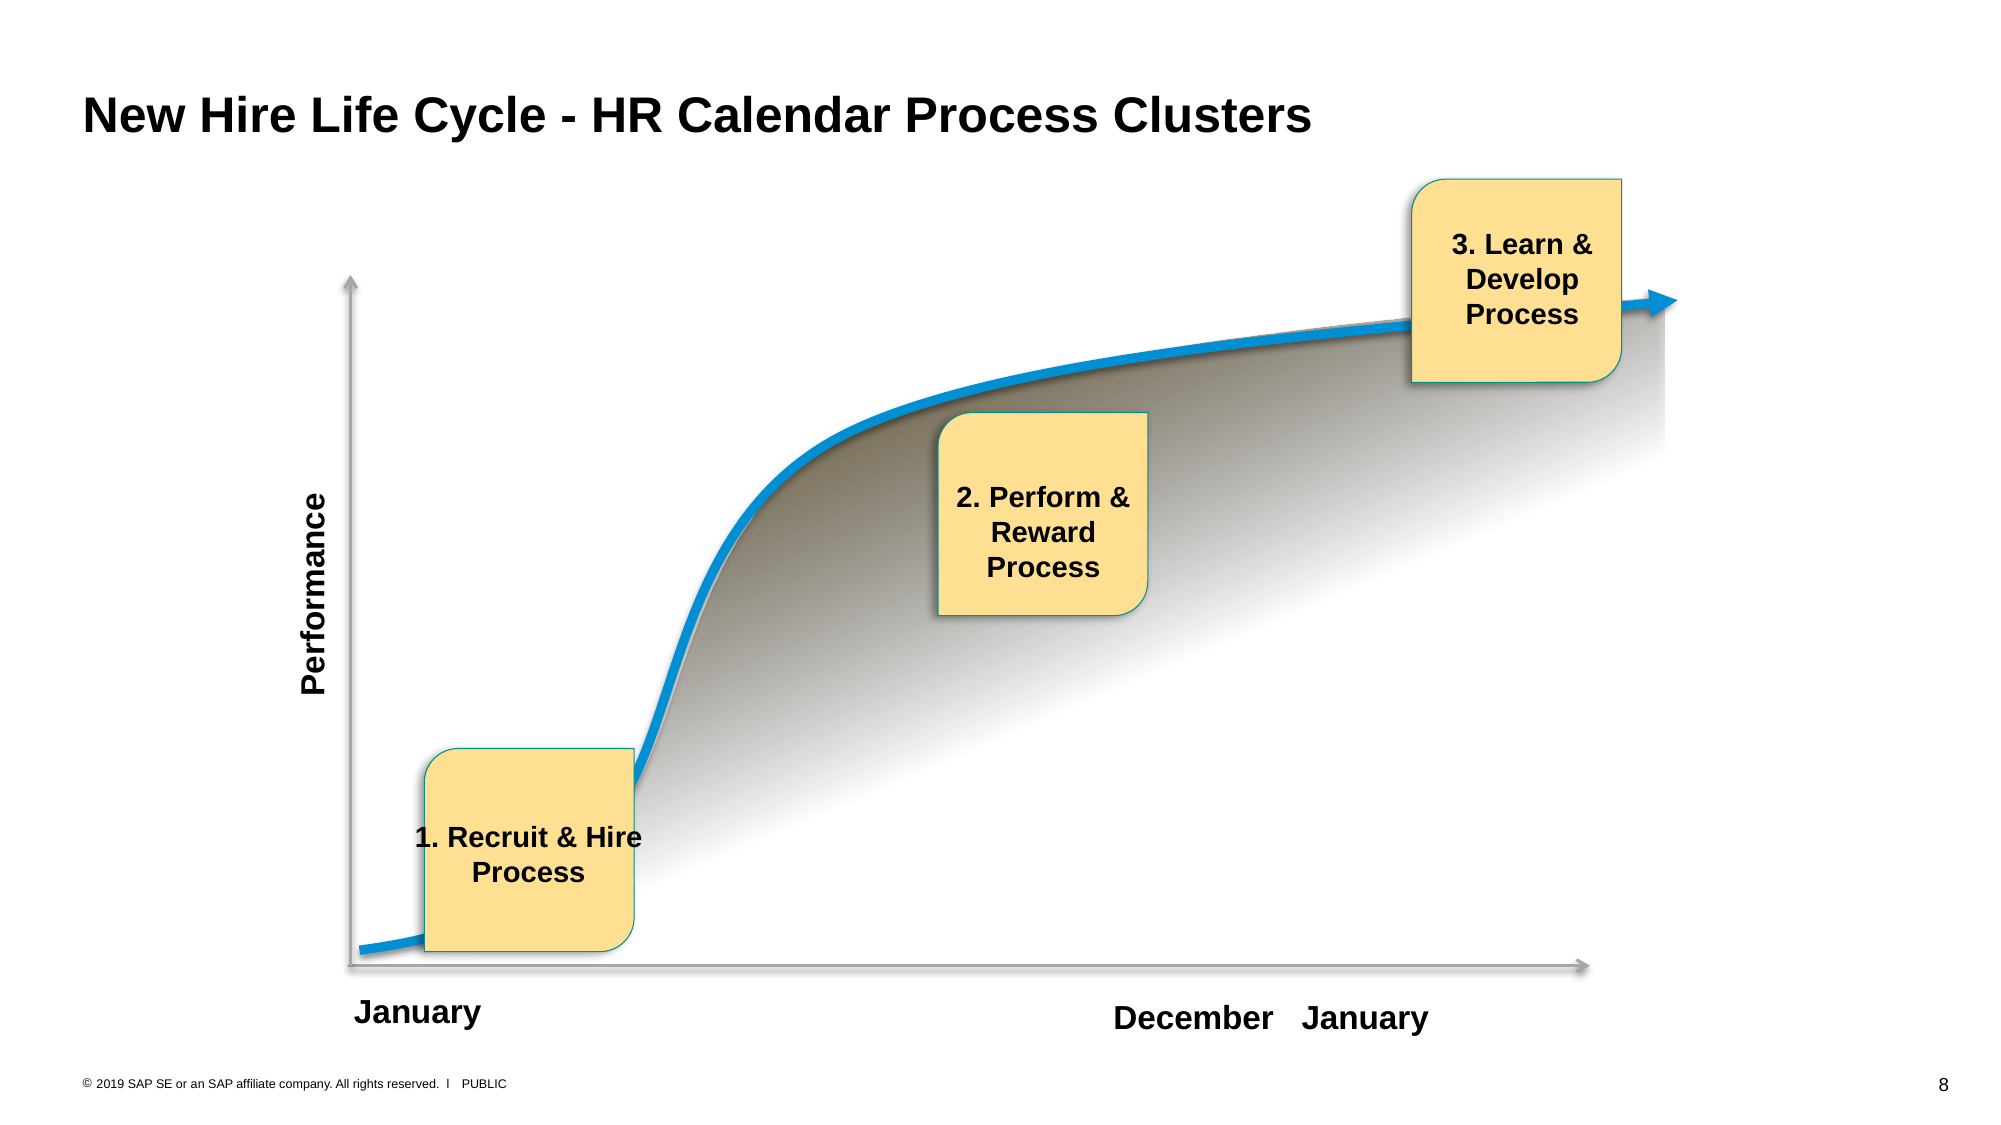

# New Hire Life Cycle - HR Calendar Process Clusters

3. Learn & Develop Process

2. Perform & Reward Process
Performance

1. Recruit & Hire Process
January
December   January